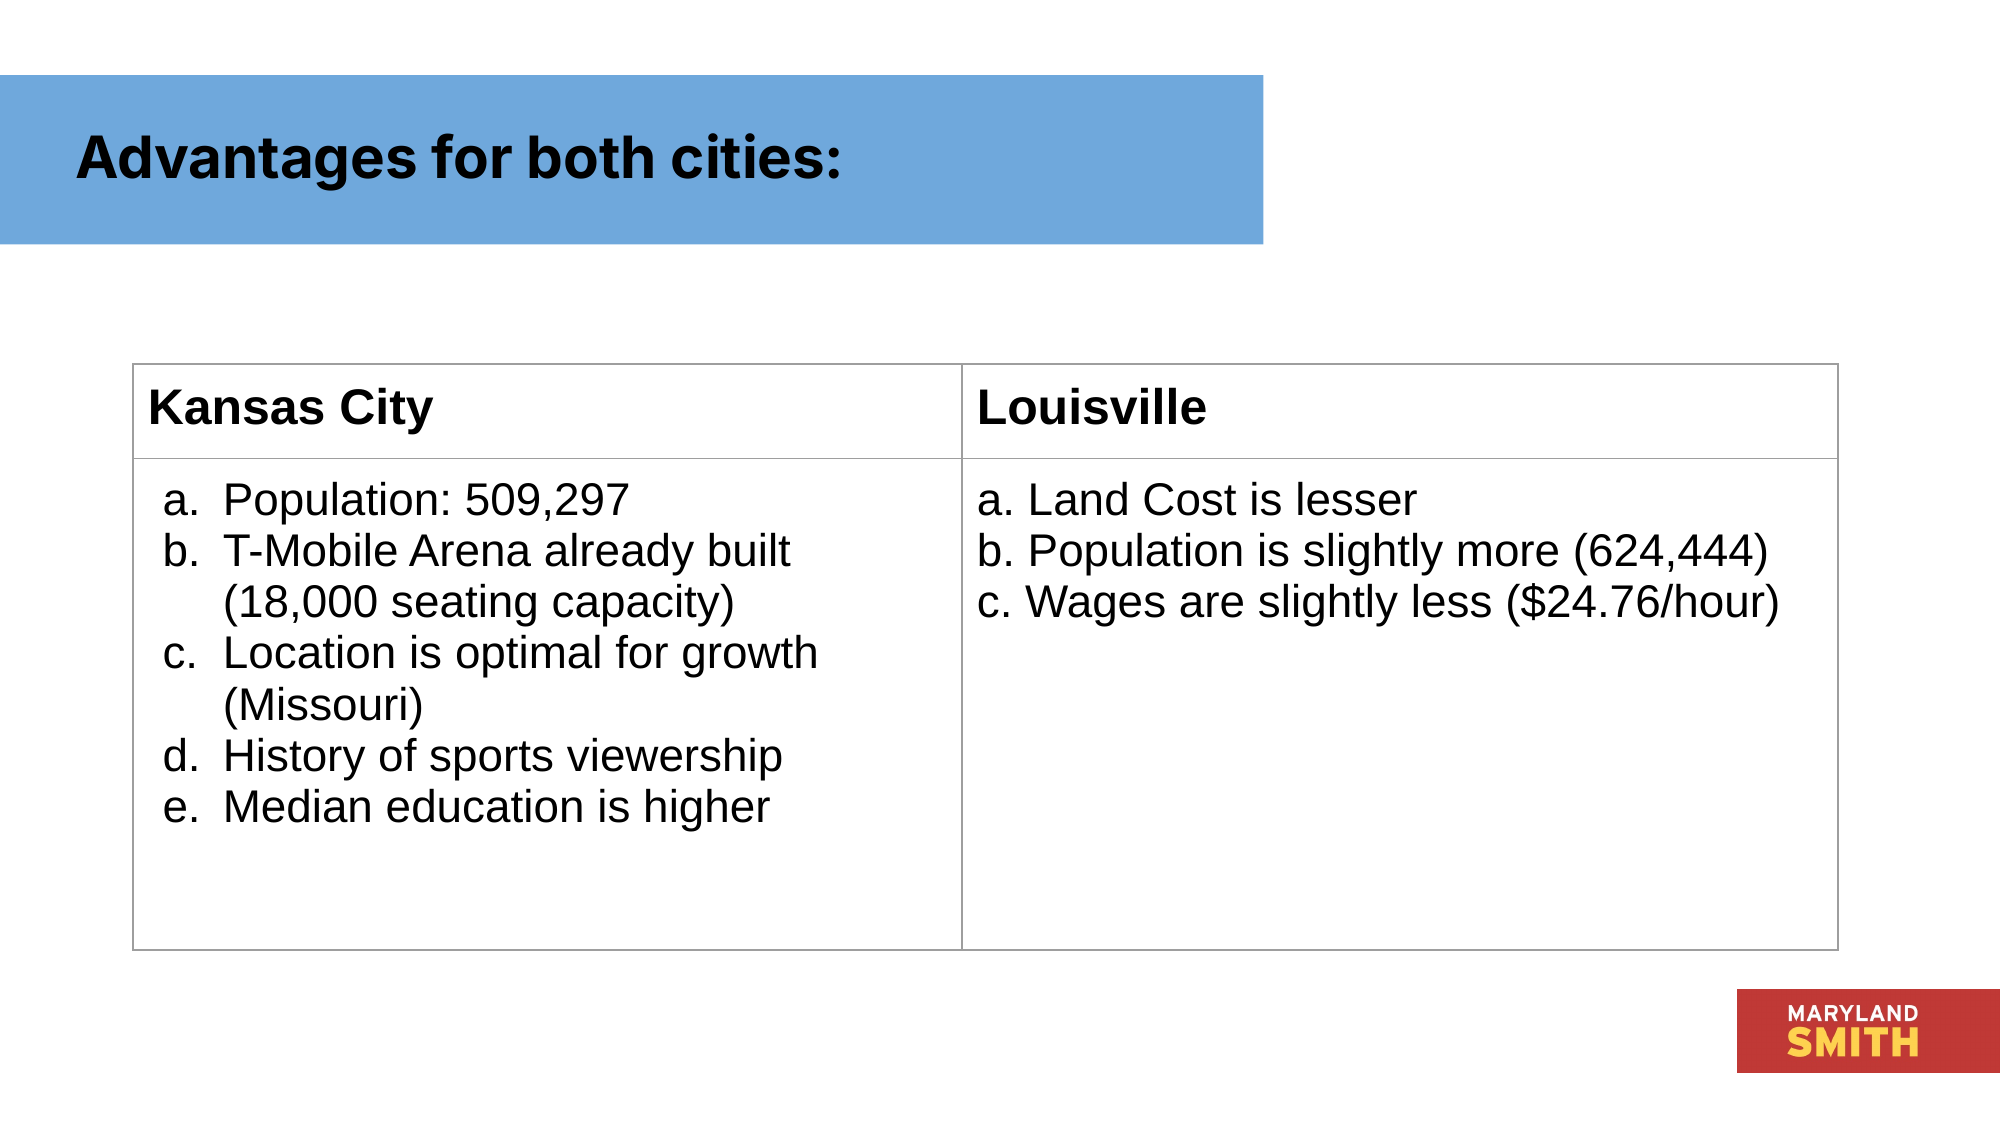

# Advantages for both cities:
| Kansas City | Louisville |
| --- | --- |
| Population: 509,297 T-Mobile Arena already built (18,000 seating capacity) Location is optimal for growth (Missouri) History of sports viewership Median education is higher | a. Land Cost is lesser b. Population is slightly more (624,444) c. Wages are slightly less ($24.76/hour) |